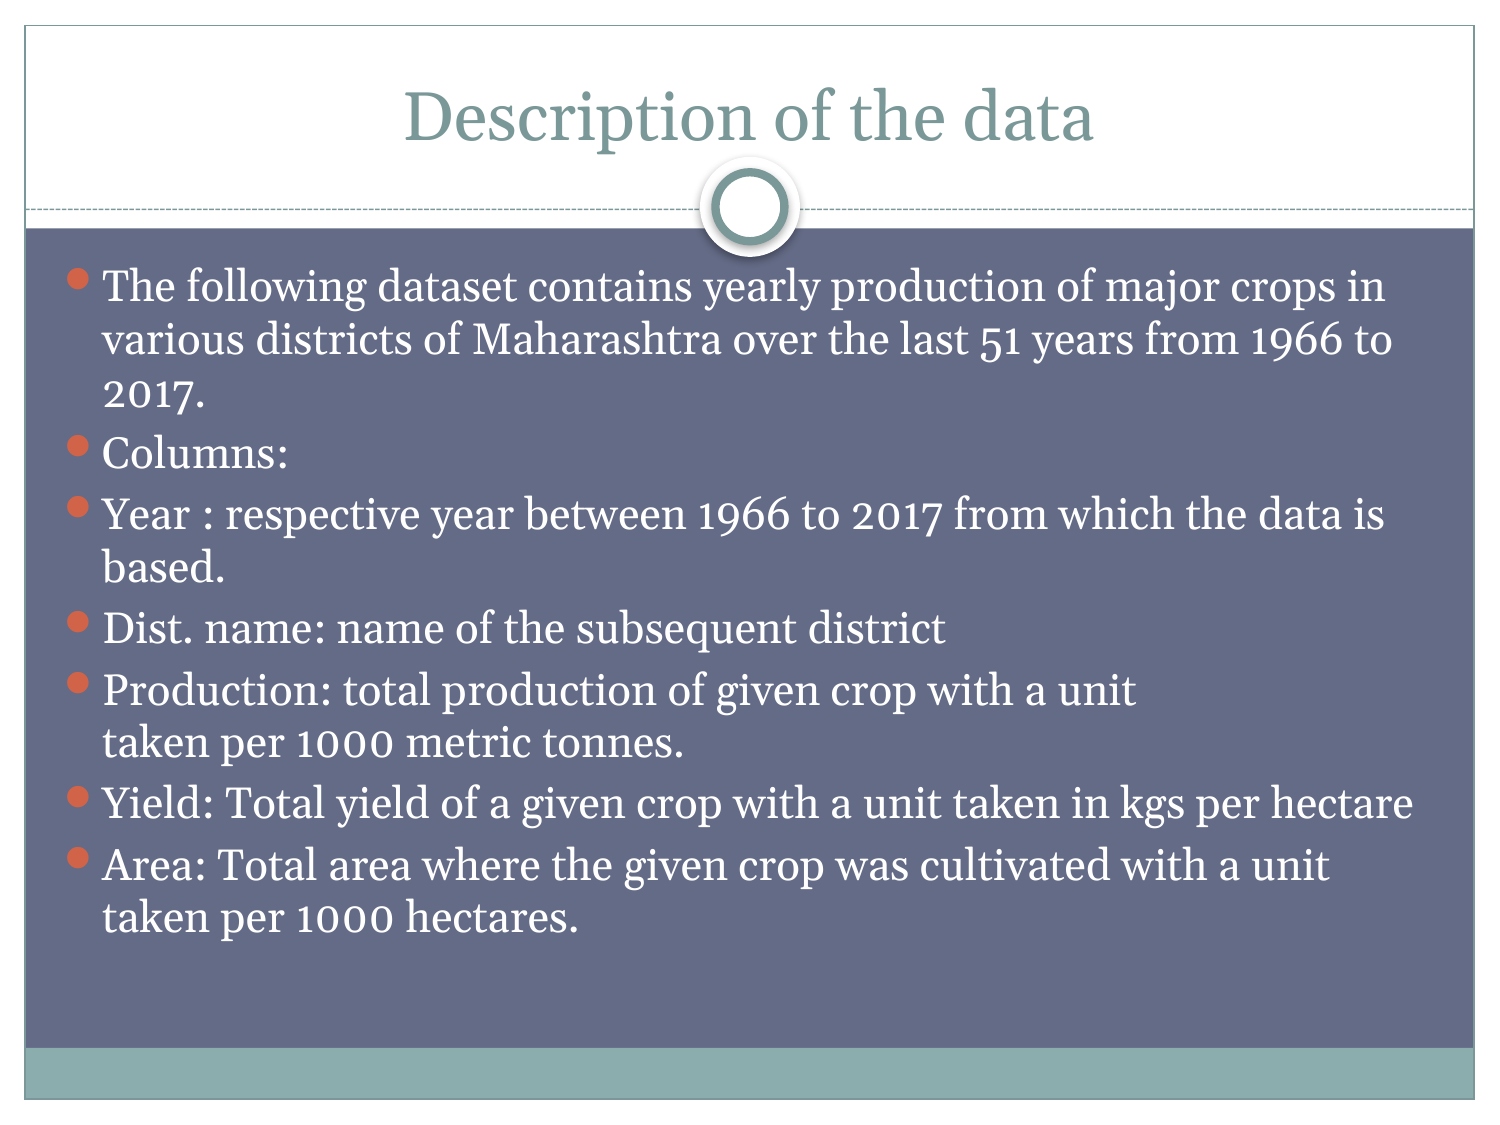

# Description of the data
The following dataset contains yearly production of major crops in various districts of Maharashtra over the last 51 years from 1966 to 2017.
Columns:
Year : respective year between 1966 to 2017 from which the data is based.
Dist. name: name of the subsequent district
Production: total production of given crop with a unit                  taken per 1000 metric tonnes.
Yield: Total yield of a given crop with a unit taken in kgs per hectare
Area: Total area where the given crop was cultivated with a unit taken per 1000 hectares.